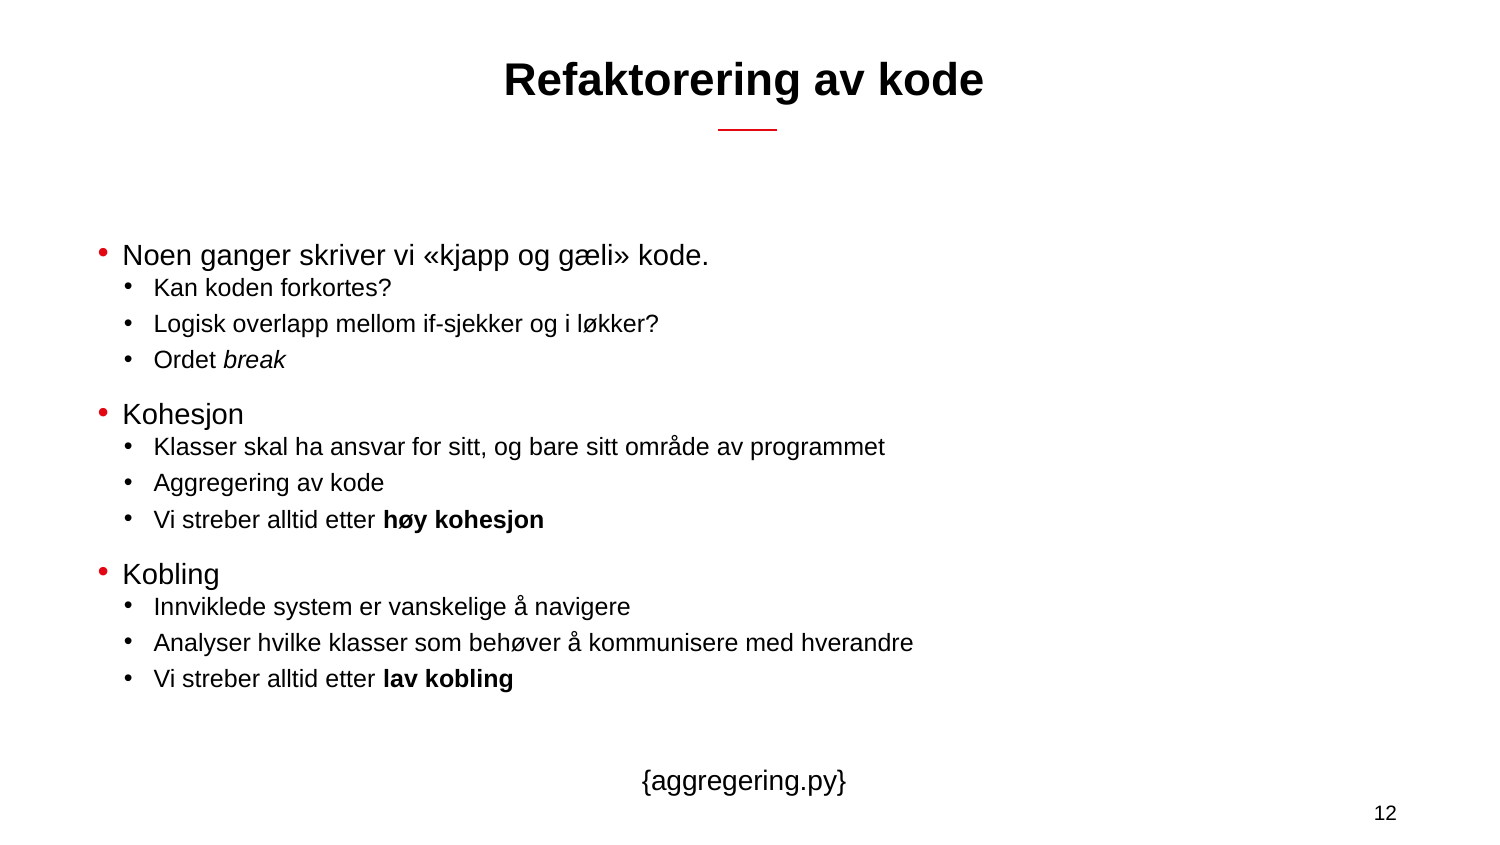

# Refaktorering av kode
Noen ganger skriver vi «kjapp og gæli» kode.
Kan koden forkortes?
Logisk overlapp mellom if-sjekker og i løkker?
Ordet break
Kohesjon
Klasser skal ha ansvar for sitt, og bare sitt område av programmet
Aggregering av kode
Vi streber alltid etter høy kohesjon
Kobling
Innviklede system er vanskelige å navigere
Analyser hvilke klasser som behøver å kommunisere med hverandre
Vi streber alltid etter lav kobling
{aggregering.py}

12